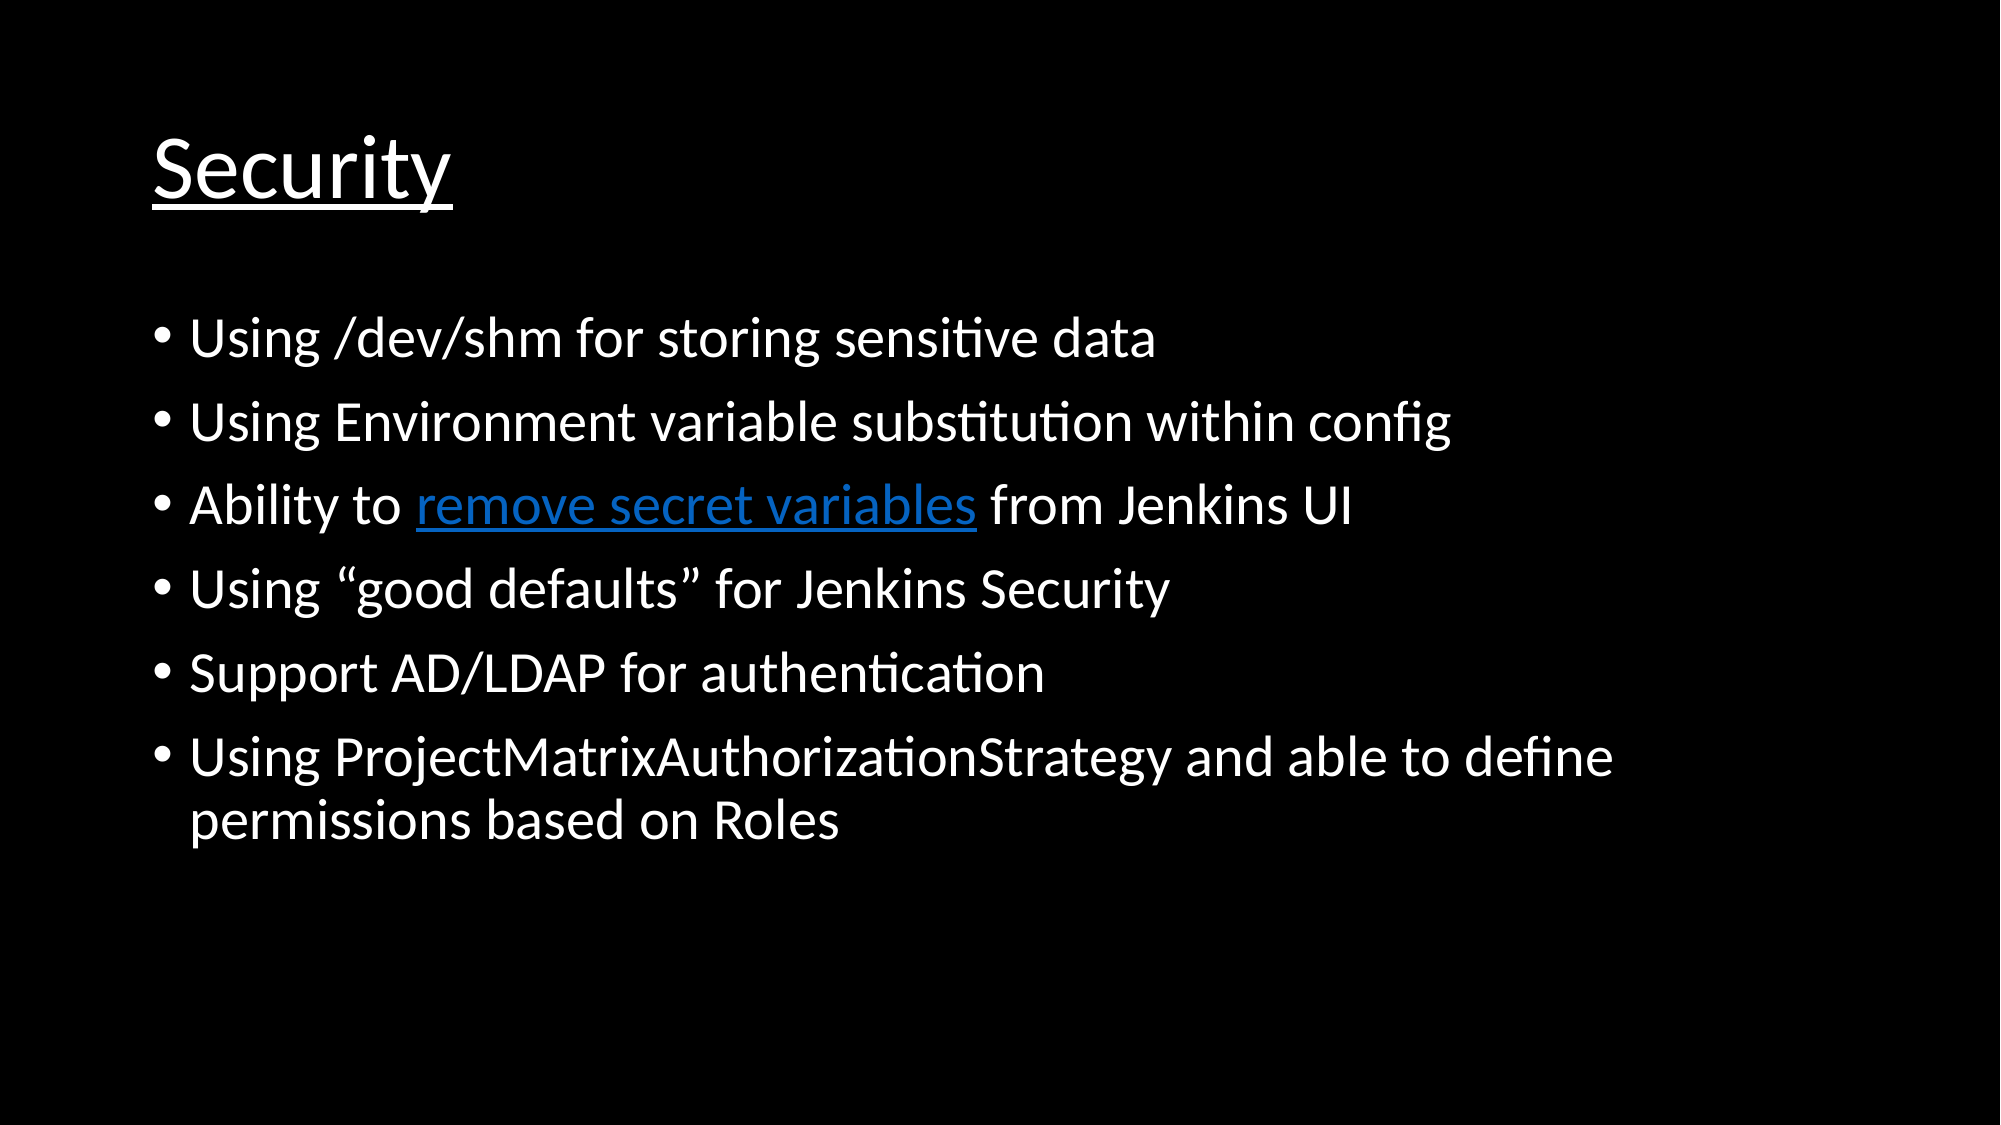

# Security
Using /dev/shm for storing sensitive data
Using Environment variable substitution within config
Ability to remove secret variables from Jenkins UI
Using “good defaults” for Jenkins Security
Support AD/LDAP for authentication
Using ProjectMatrixAuthorizationStrategy and able to define permissions based on Roles